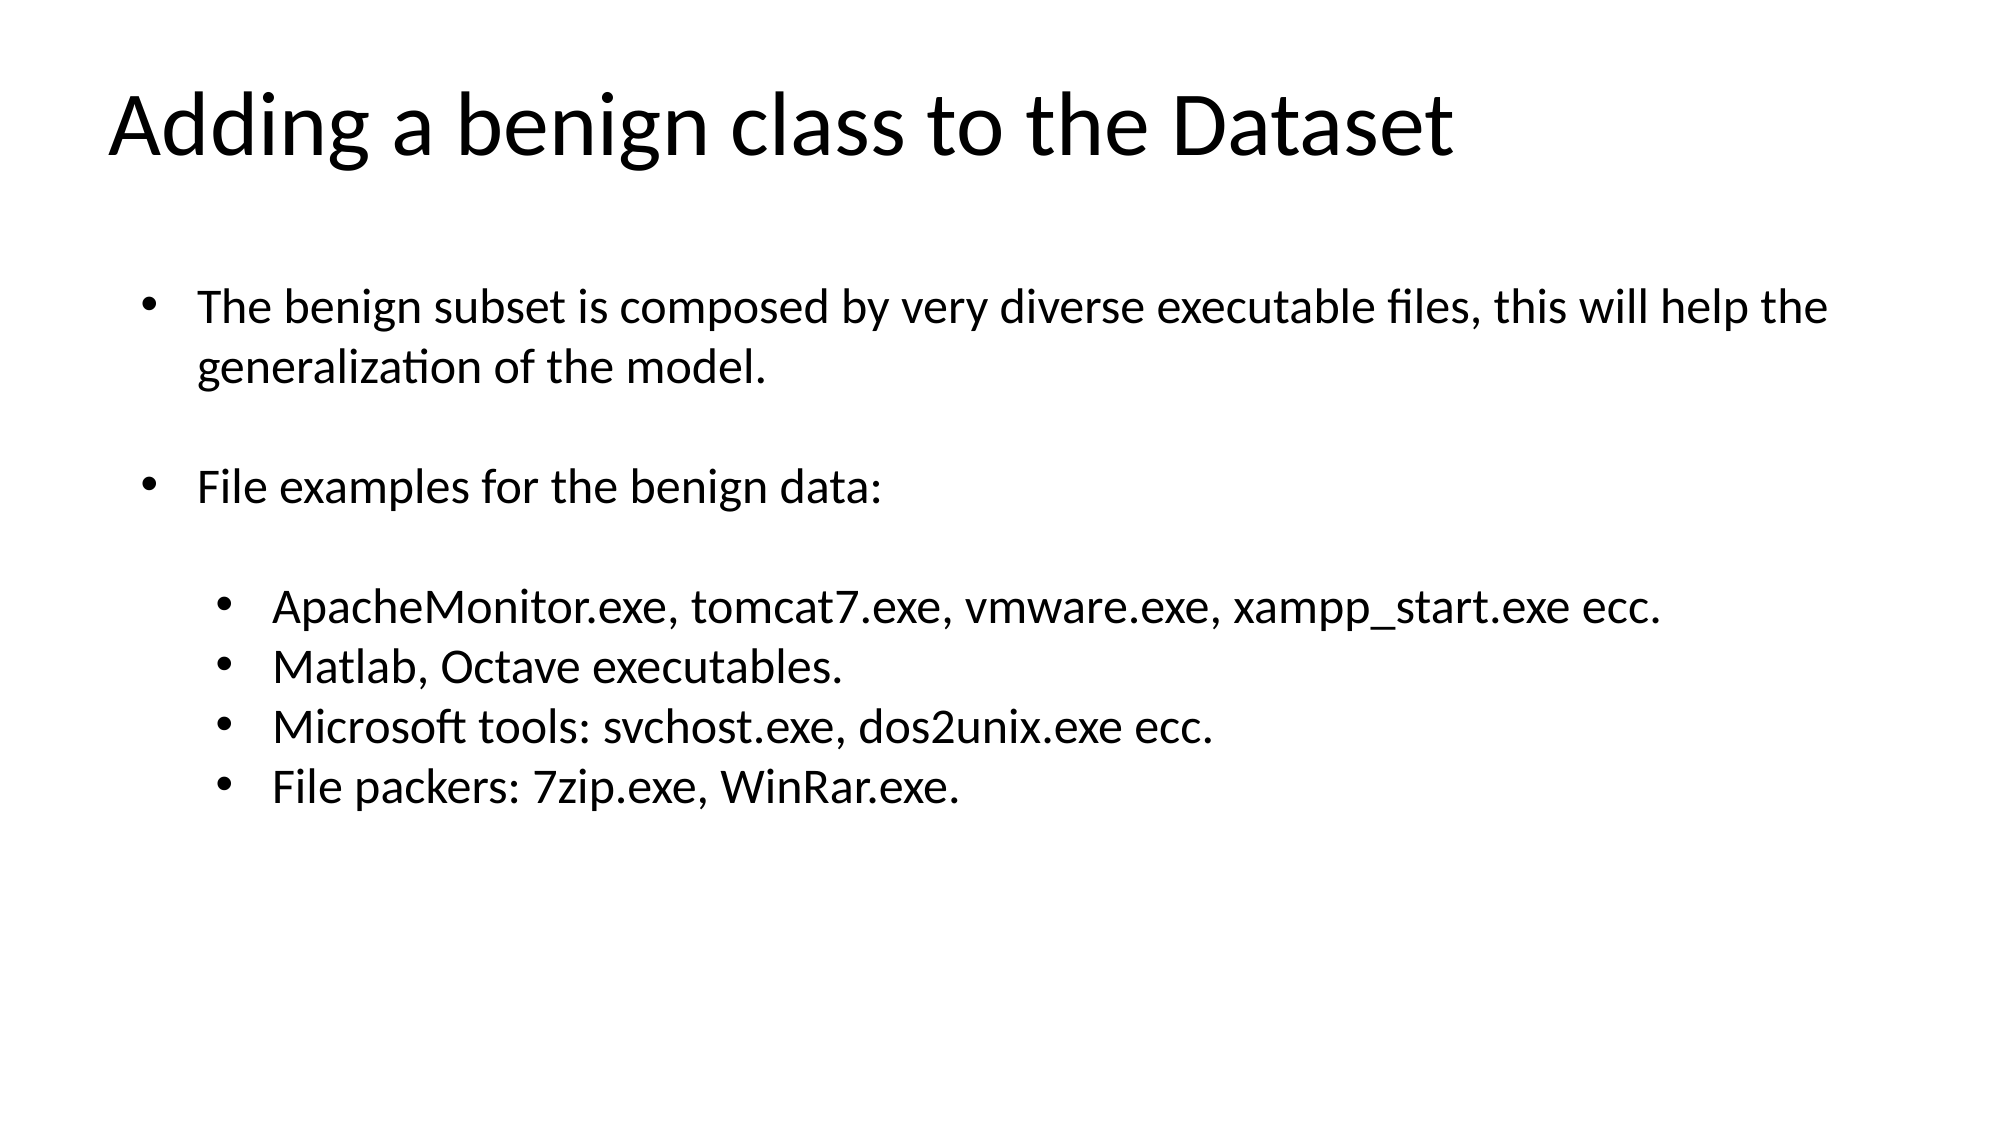

# Adding a benign class to the Dataset
The benign subset is composed by very diverse executable files, this will help the generalization of the model.

File examples for the benign data:

ApacheMonitor.exe, tomcat7.exe, vmware.exe, xampp_start.exe ecc.
Matlab, Octave executables.
Microsoft tools: svchost.exe, dos2unix.exe ecc.
File packers: 7zip.exe, WinRar.exe.